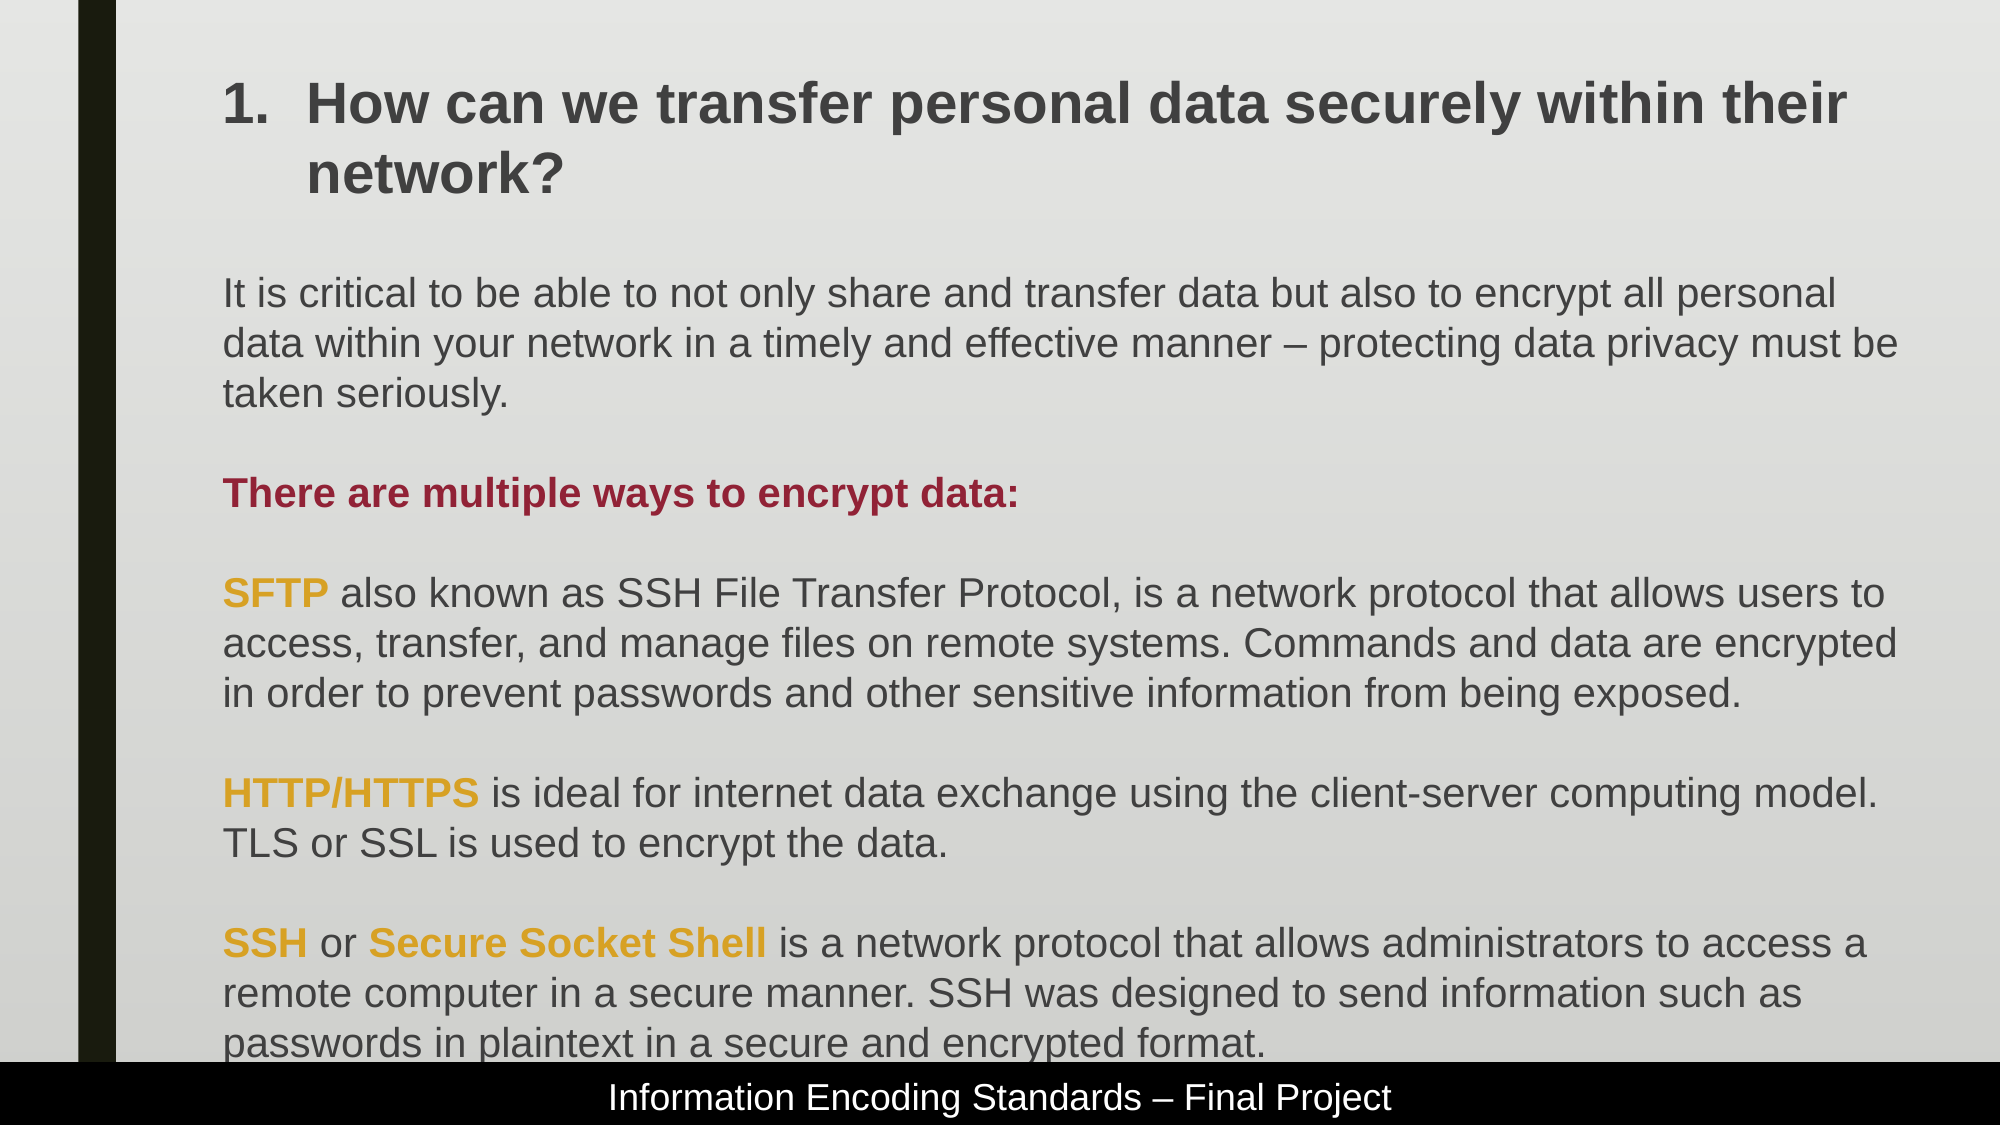

How can we transfer personal data securely within their network?

It is critical to be able to not only share and transfer data but also to encrypt all personal data within your network in a timely and effective manner – protecting data privacy must be taken seriously.

There are multiple ways to encrypt data:

SFTP also known as SSH File Transfer Protocol, is a network protocol that allows users to access, transfer, and manage files on remote systems. Commands and data are encrypted in order to prevent passwords and other sensitive information from being exposed.

HTTP/HTTPS is ideal for internet data exchange using the client-server computing model. TLS or SSL is used to encrypt the data.

SSH or Secure Socket Shell is a network protocol that allows administrators to access a remote computer in a secure manner. SSH was designed to send information such as passwords in plaintext in a secure and encrypted format.
Information Encoding Standards – Final Project